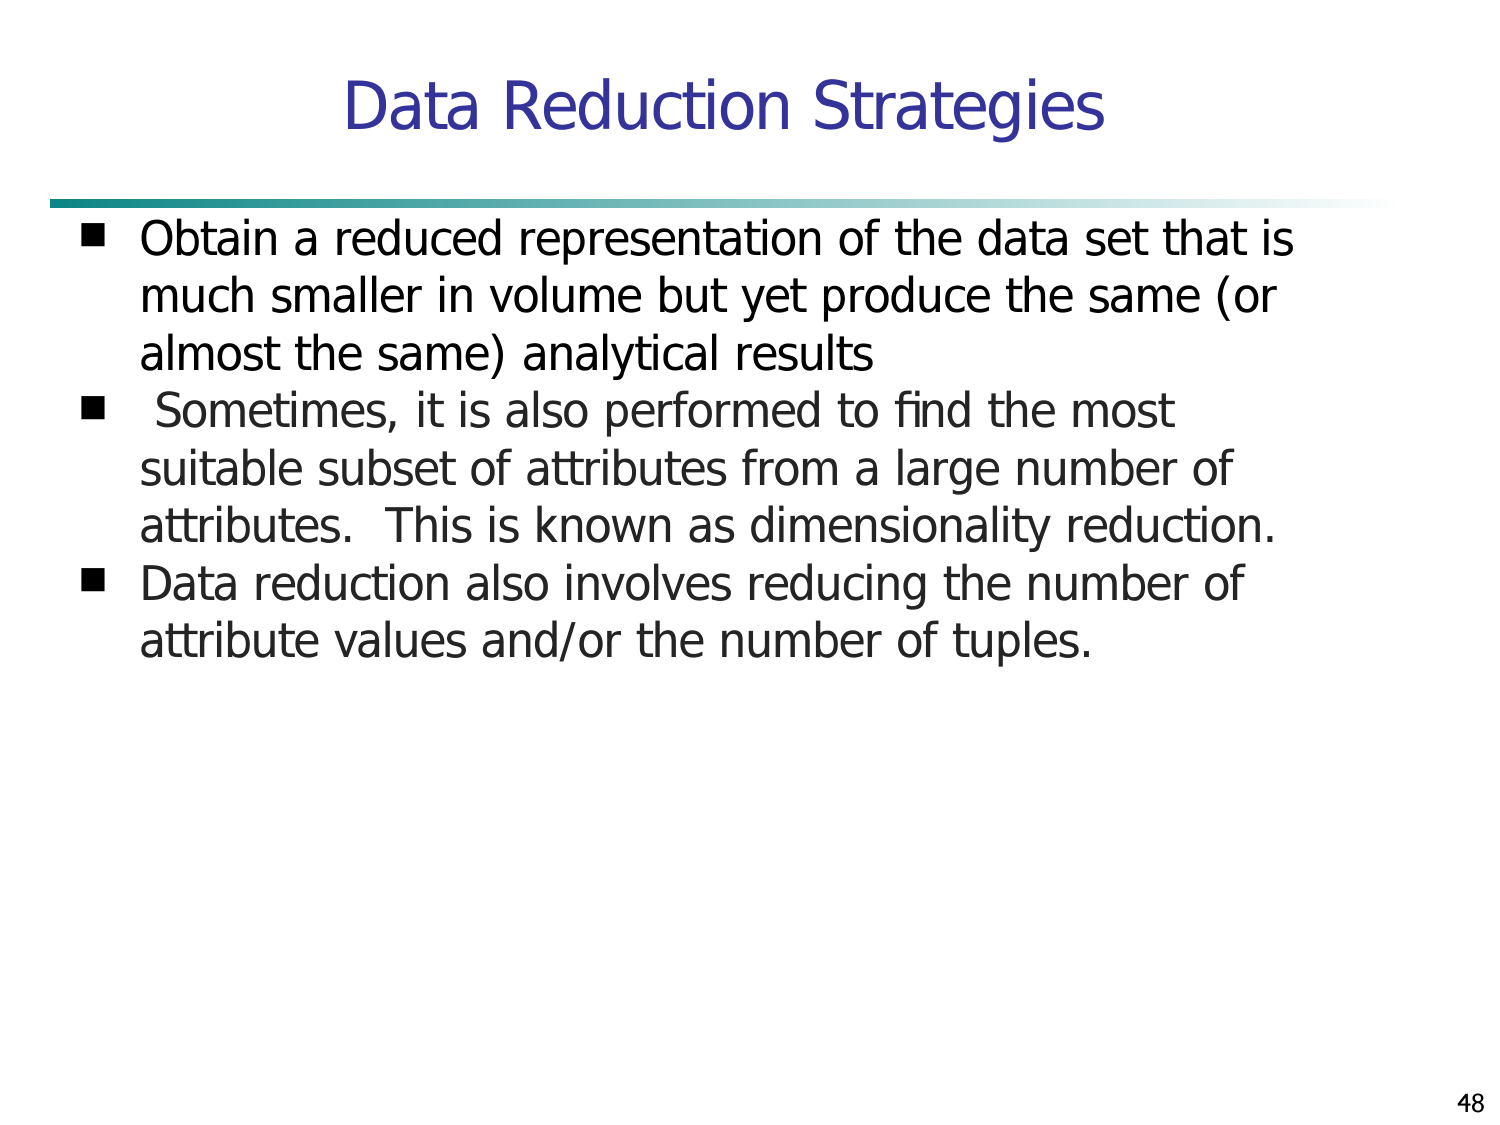

# Data Reduction Strategies
Obtain a reduced representation of the data set that is much smaller in volume but yet produce the same (or almost the same) analytical results
 Sometimes, it is also performed to find the most suitable subset of attributes from a large number of attributes.  This is known as dimensionality reduction.
Data reduction also involves reducing the number of attribute values and/or the number of tuples.

48